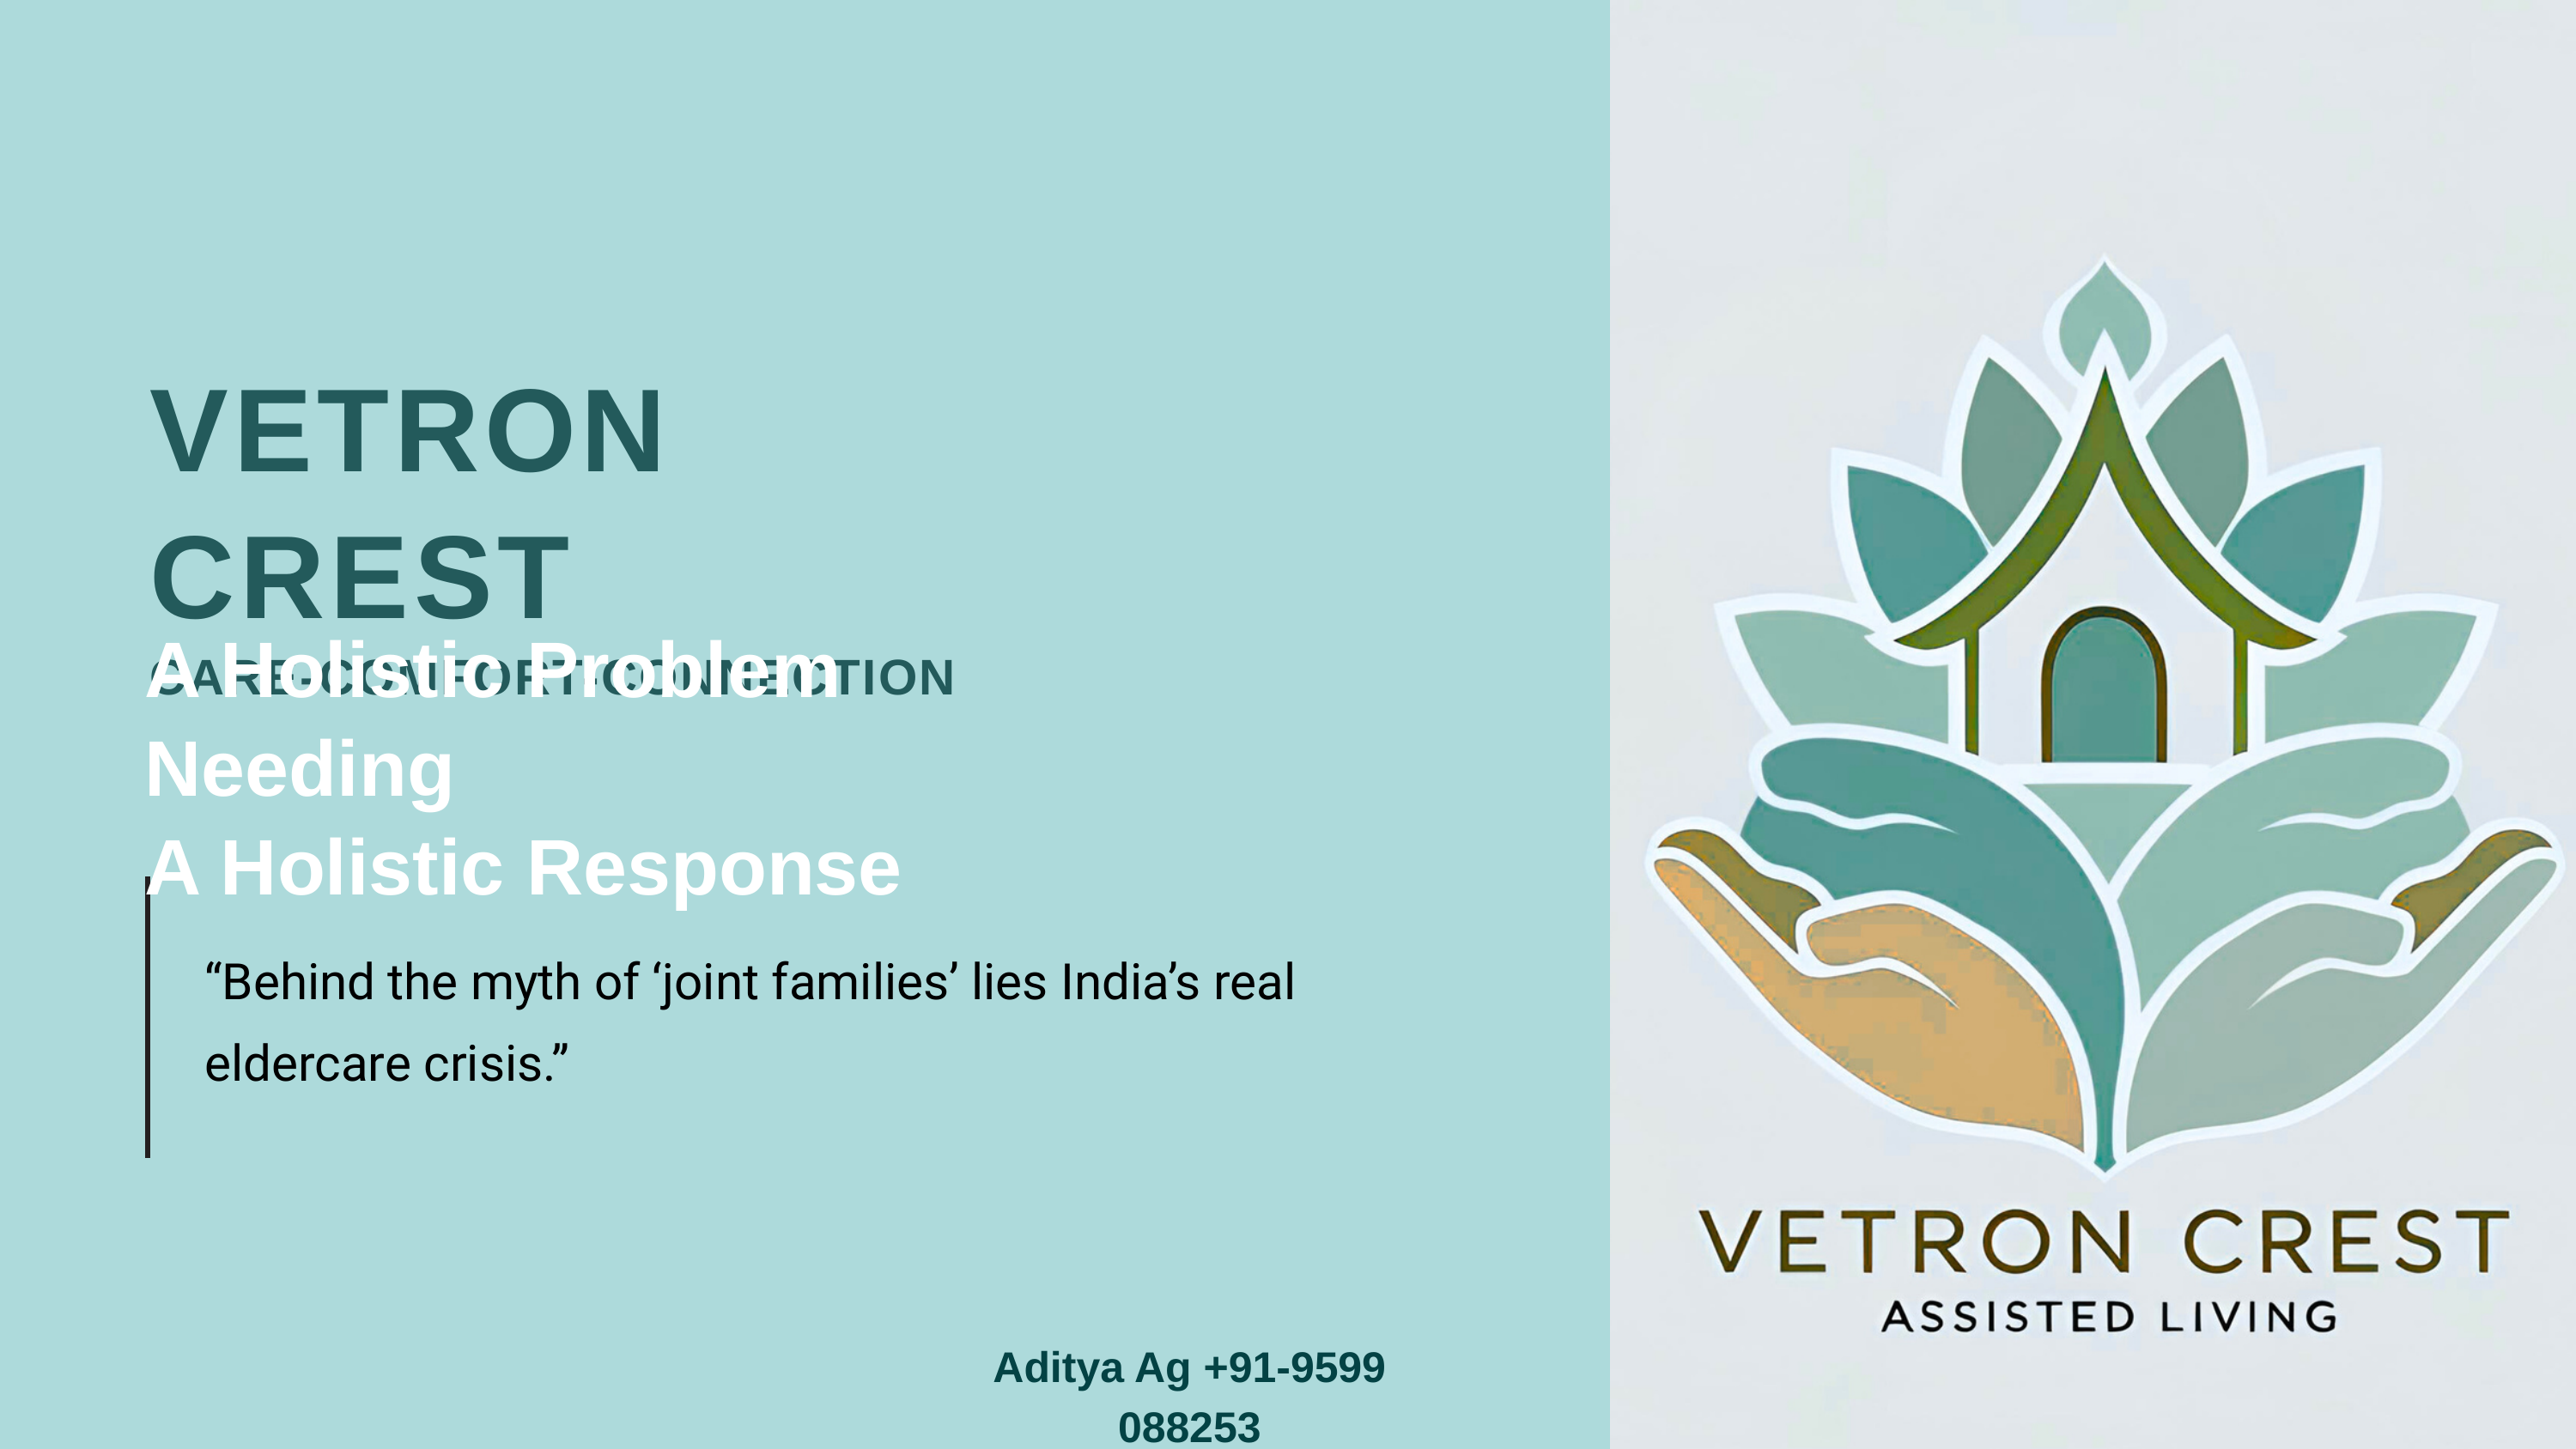

VETRON CREST
CARE-COMFORT-CONNECTION
A Holistic Problem Needing
A Holistic Response

“Behind the myth of ‘joint families’ lies India’s real eldercare crisis.”
Aditya Ag +91-9599 088253